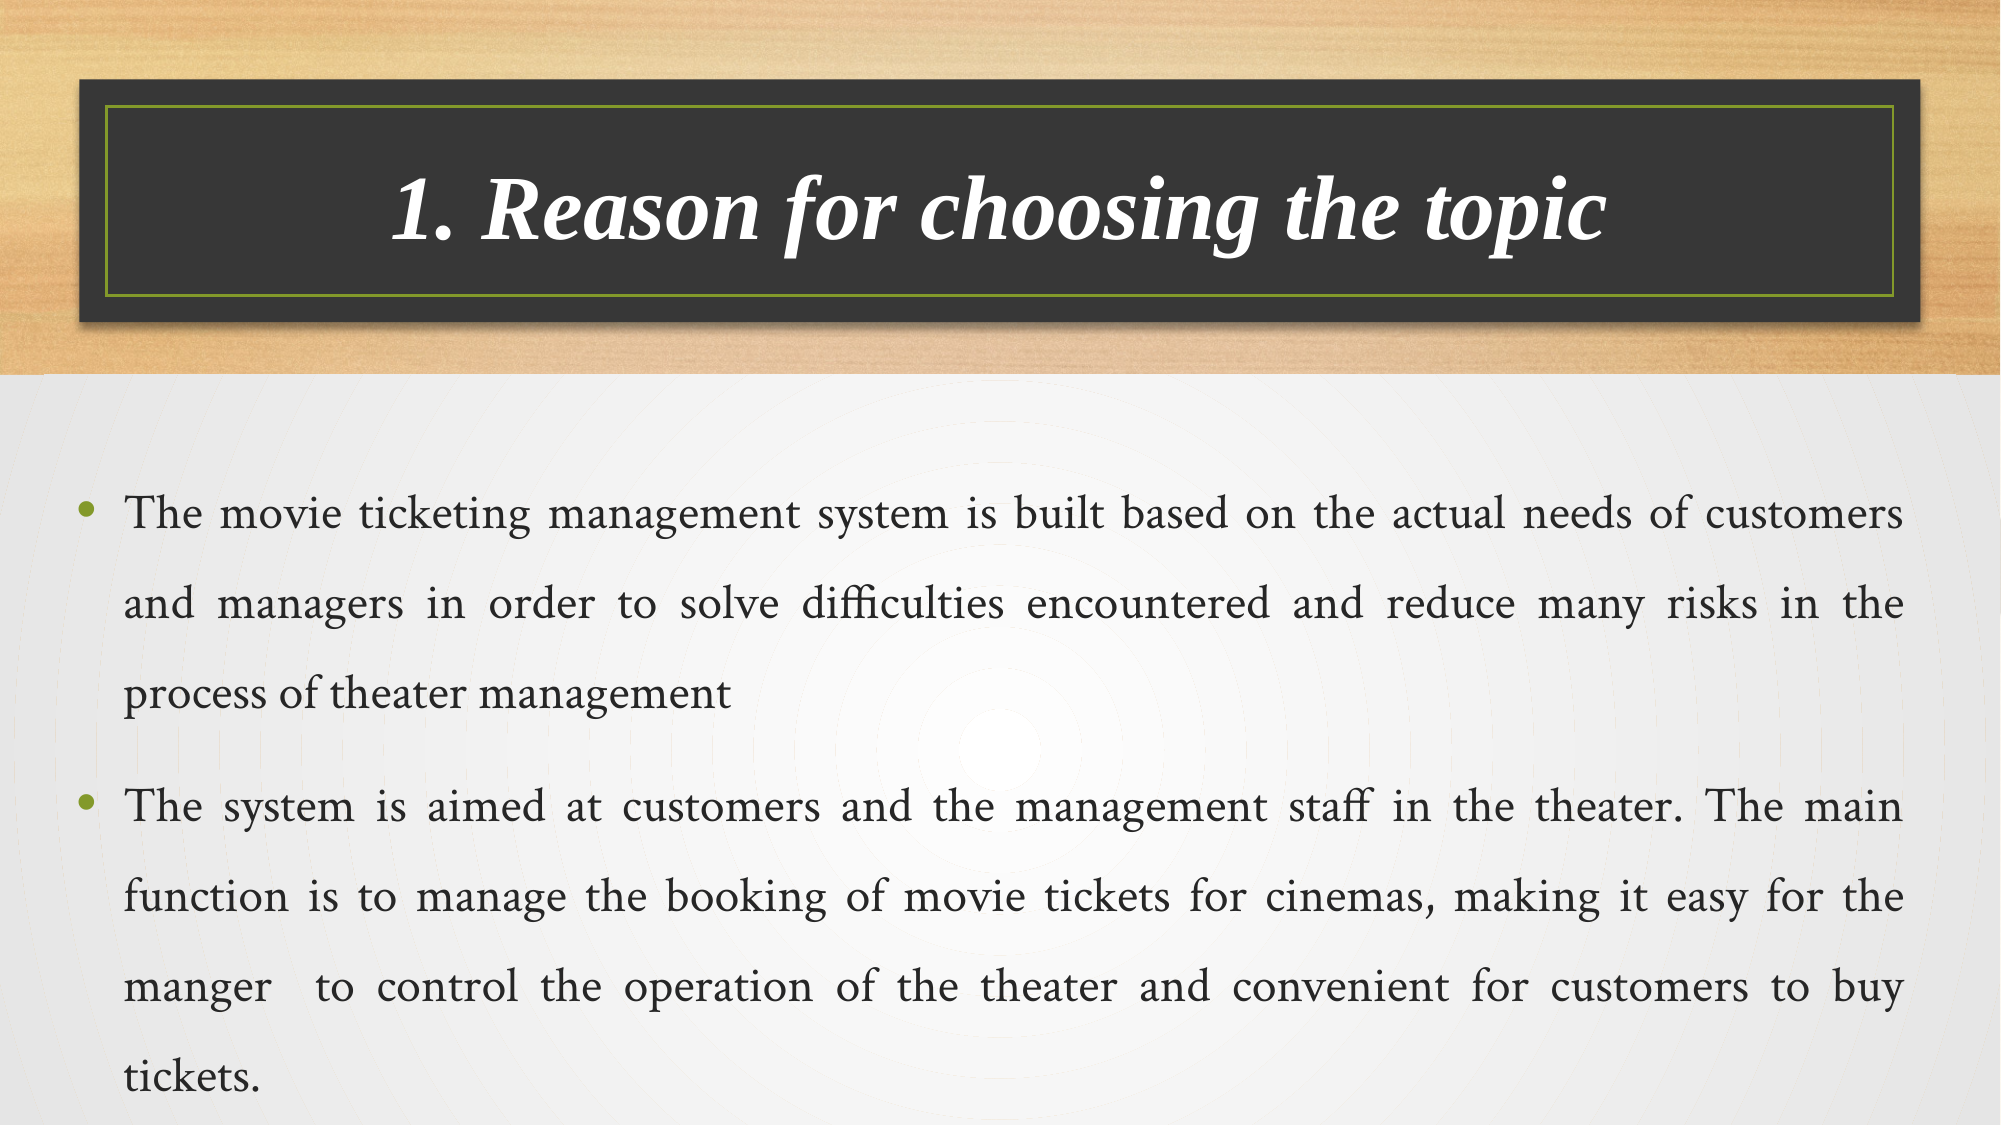

# 1. Reason for choosing the topic

The movie ticketing management system is built based on the actual needs of customers and managers in order to solve difficulties encountered and reduce many risks in the process of theater management
The system is aimed at customers and the management staff in the theater. The main function is to manage the booking of movie tickets for cinemas, making it easy for the manger  to control the operation of the theater and convenient for customers to buy tickets.